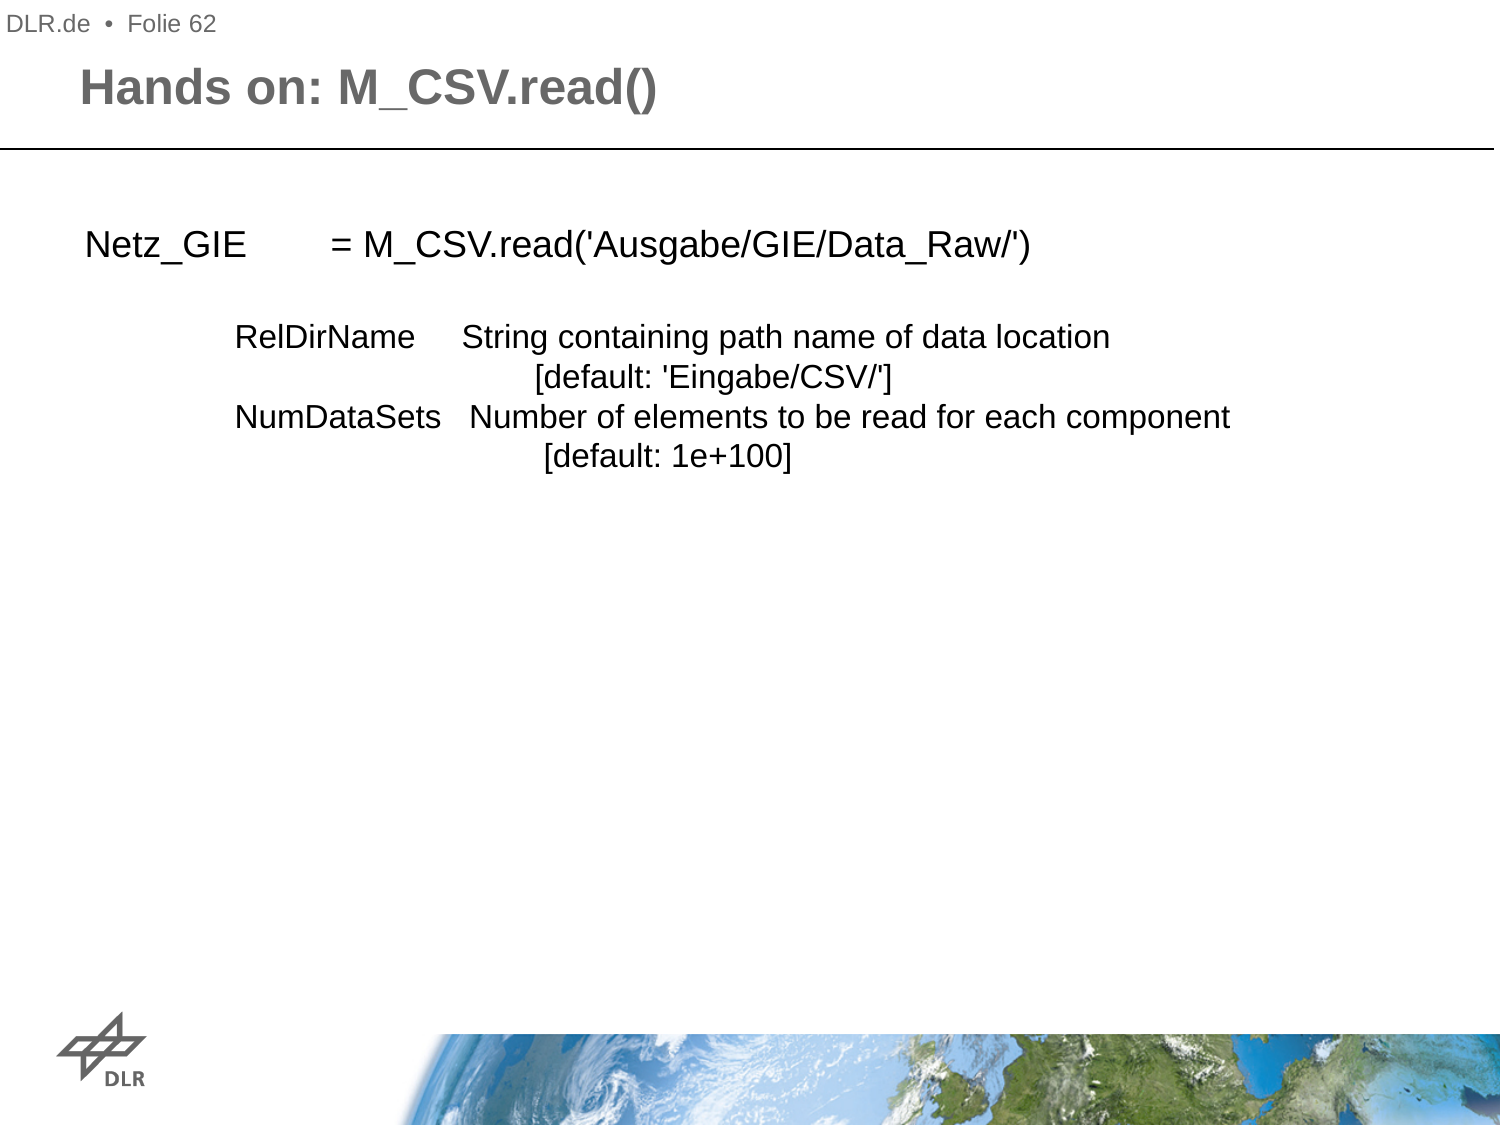

DLR.de  •  Folie 62
Hands on: M_CSV.read()
Netz_GIE        = M_CSV.read('Ausgabe/GIE/Data_Raw/')

 	RelDirName     String containing path name of data location
			[default: 'Eingabe/CSV/']
        	NumDataSets   Number of elements to be read for each component
			 [default: 1e+100]